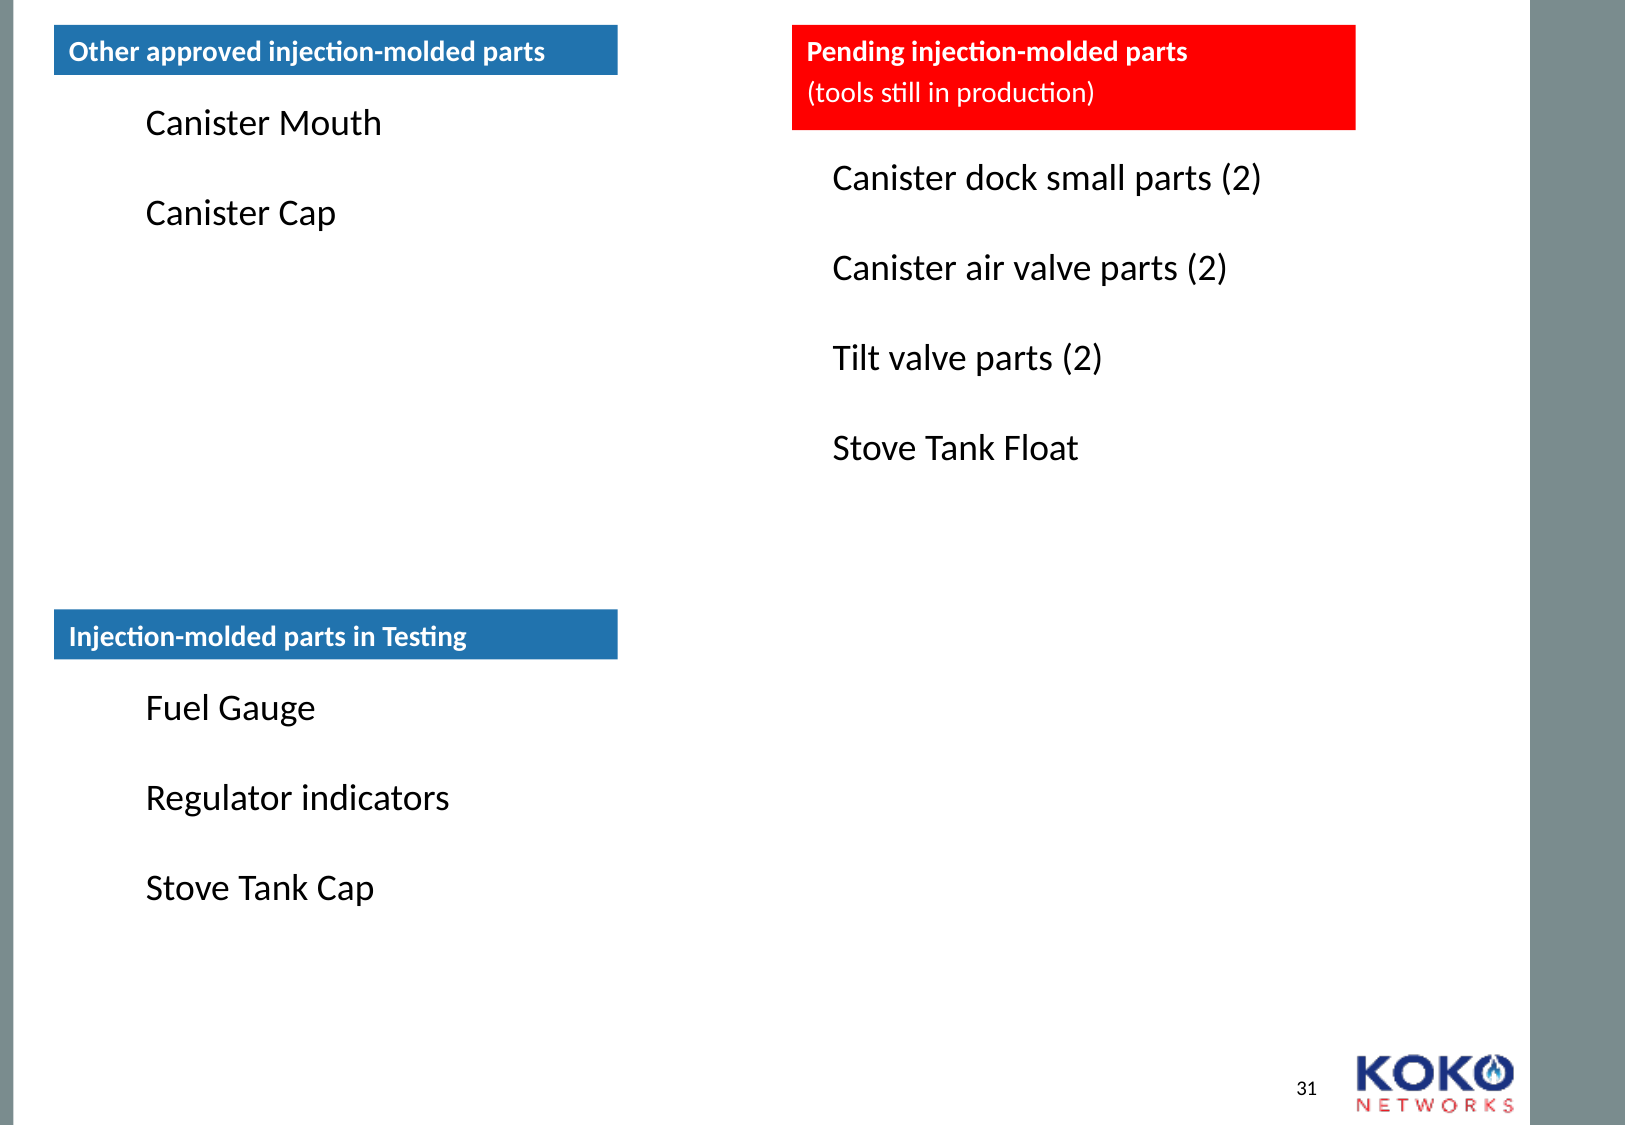

Other approved injection-molded parts
Pending injection-molded parts
(tools still in production)
#
Canister Mouth

Canister Cap

Fuel Gauge

Regulator indicators

Stove Tank Cap

Canister dock small parts (2)

Canister air valve parts (2)
Tilt valve parts (2)

Stove Tank Float
Injection-molded parts in Testing
31